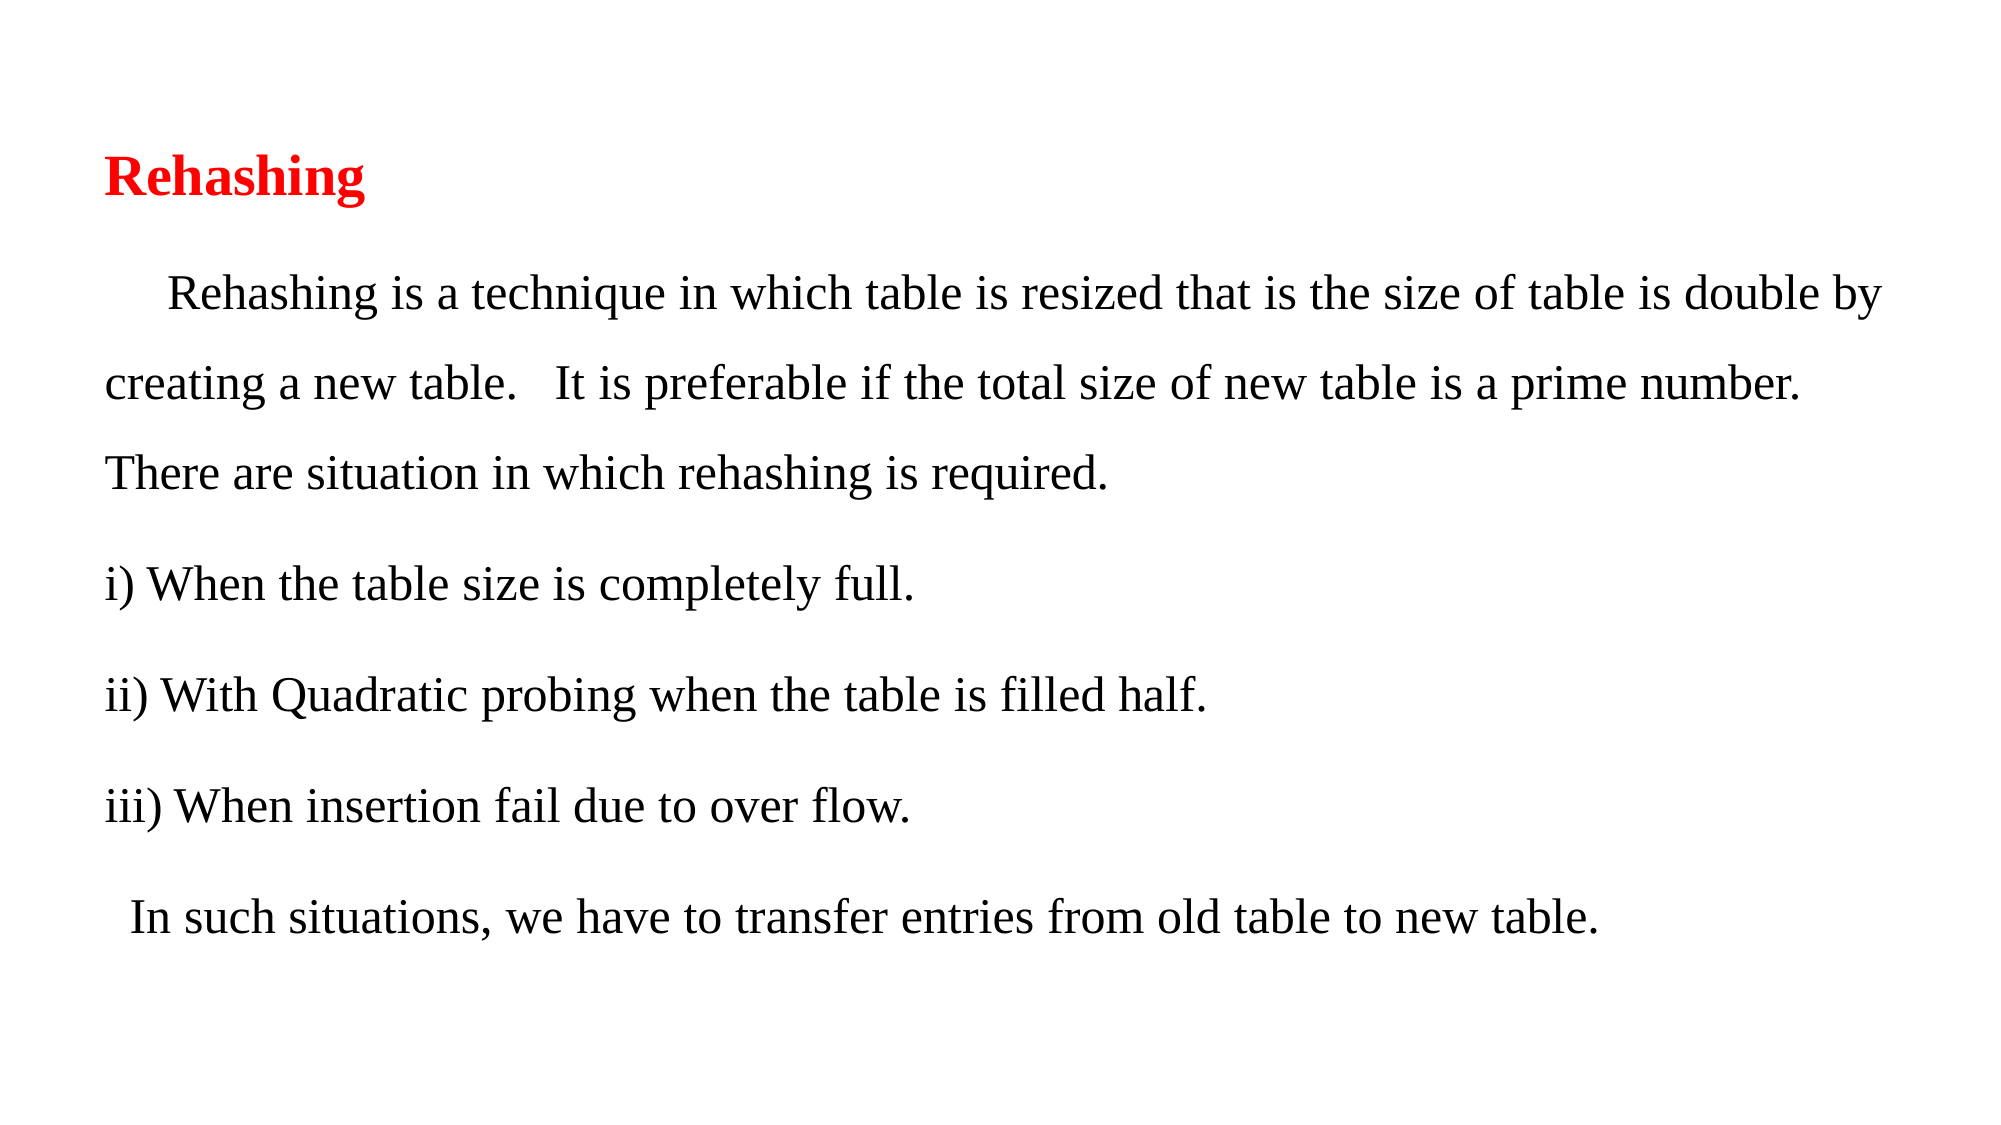

# Rehashing
Rehashing is a technique in which table is resized that is the size of table is double by creating a new table.	It is preferable if the total size of new table is a prime number.	There are situation in which rehashing is required.
When the table size is completely full.
With Quadratic probing when the table is filled half.
When insertion fail due to over flow.
In such situations, we have to transfer entries from old table to new table.